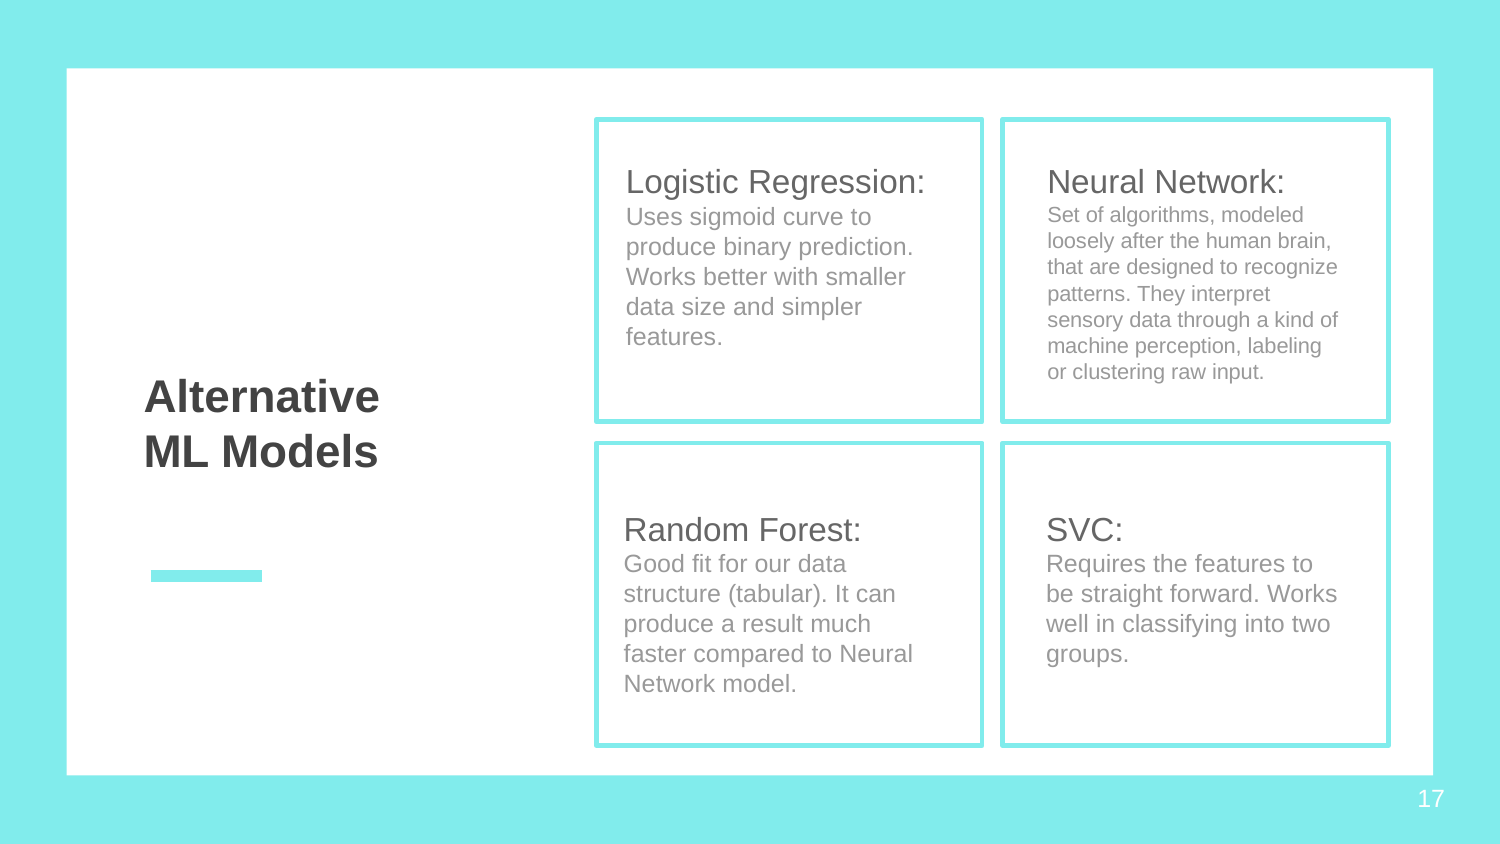

Logistic Regression: Uses sigmoid curve to produce binary prediction. Works better with smaller data size and simpler features.
Neural Network:
Set of algorithms, modeled loosely after the human brain, that are designed to recognize patterns. They interpret sensory data through a kind of machine perception, labeling or clustering raw input.

# Alternative
ML Models

Random Forest:
Good fit for our data structure (tabular). It can produce a result much faster compared to Neural Network model.
SVC:
Requires the features to be straight forward. Works well in classifying into two groups.
17